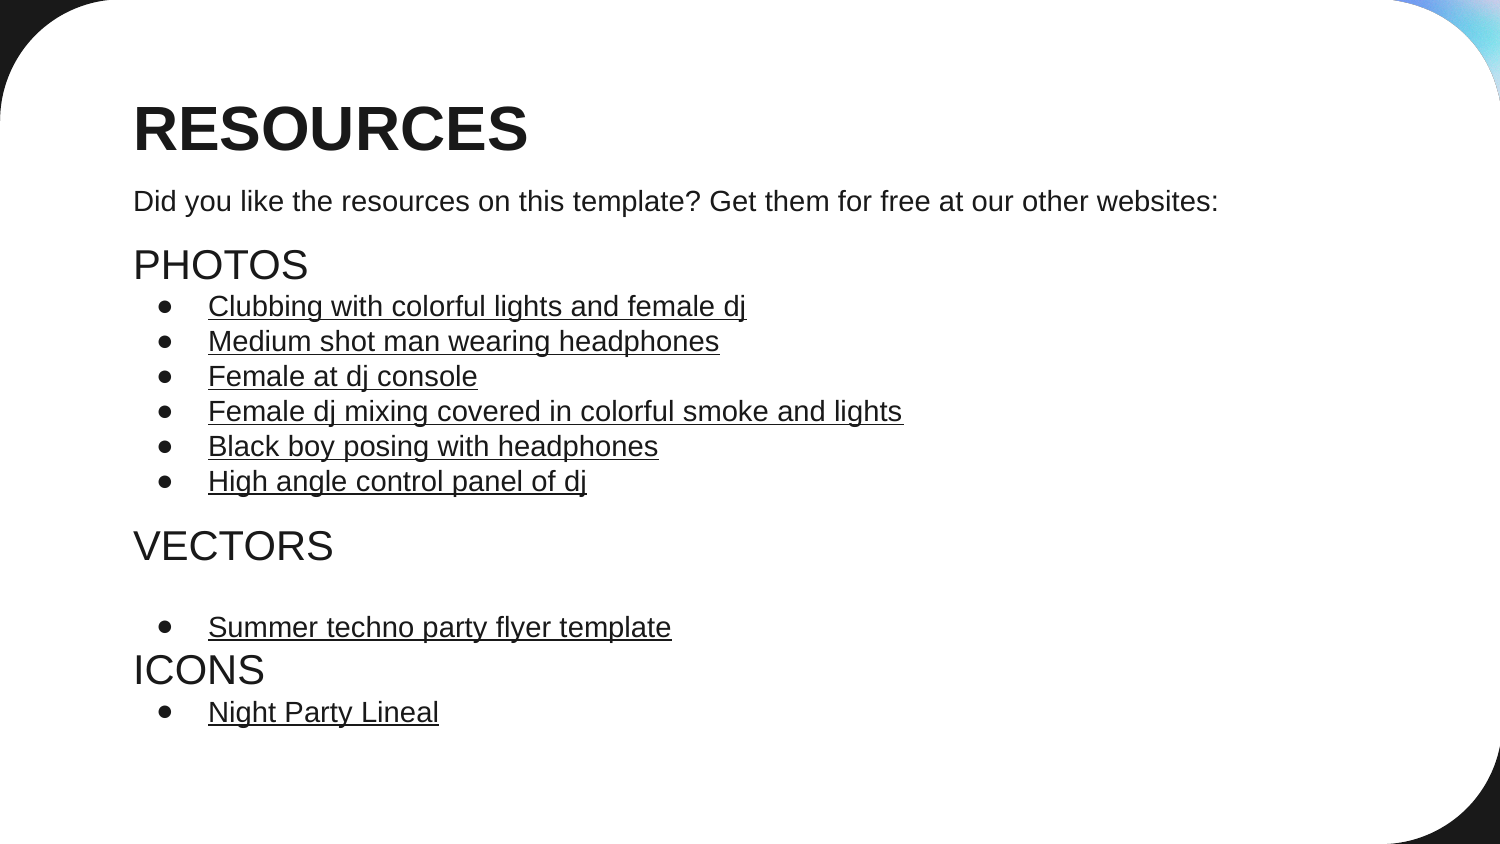

# RESOURCES
Did you like the resources on this template? Get them for free at our other websites:
PHOTOS
Clubbing with colorful lights and female dj
Medium shot man wearing headphones
Female at dj console
Female dj mixing covered in colorful smoke and lights
Black boy posing with headphones
High angle control panel of dj
VECTORS
Summer techno party flyer template
ICONS
Night Party Lineal